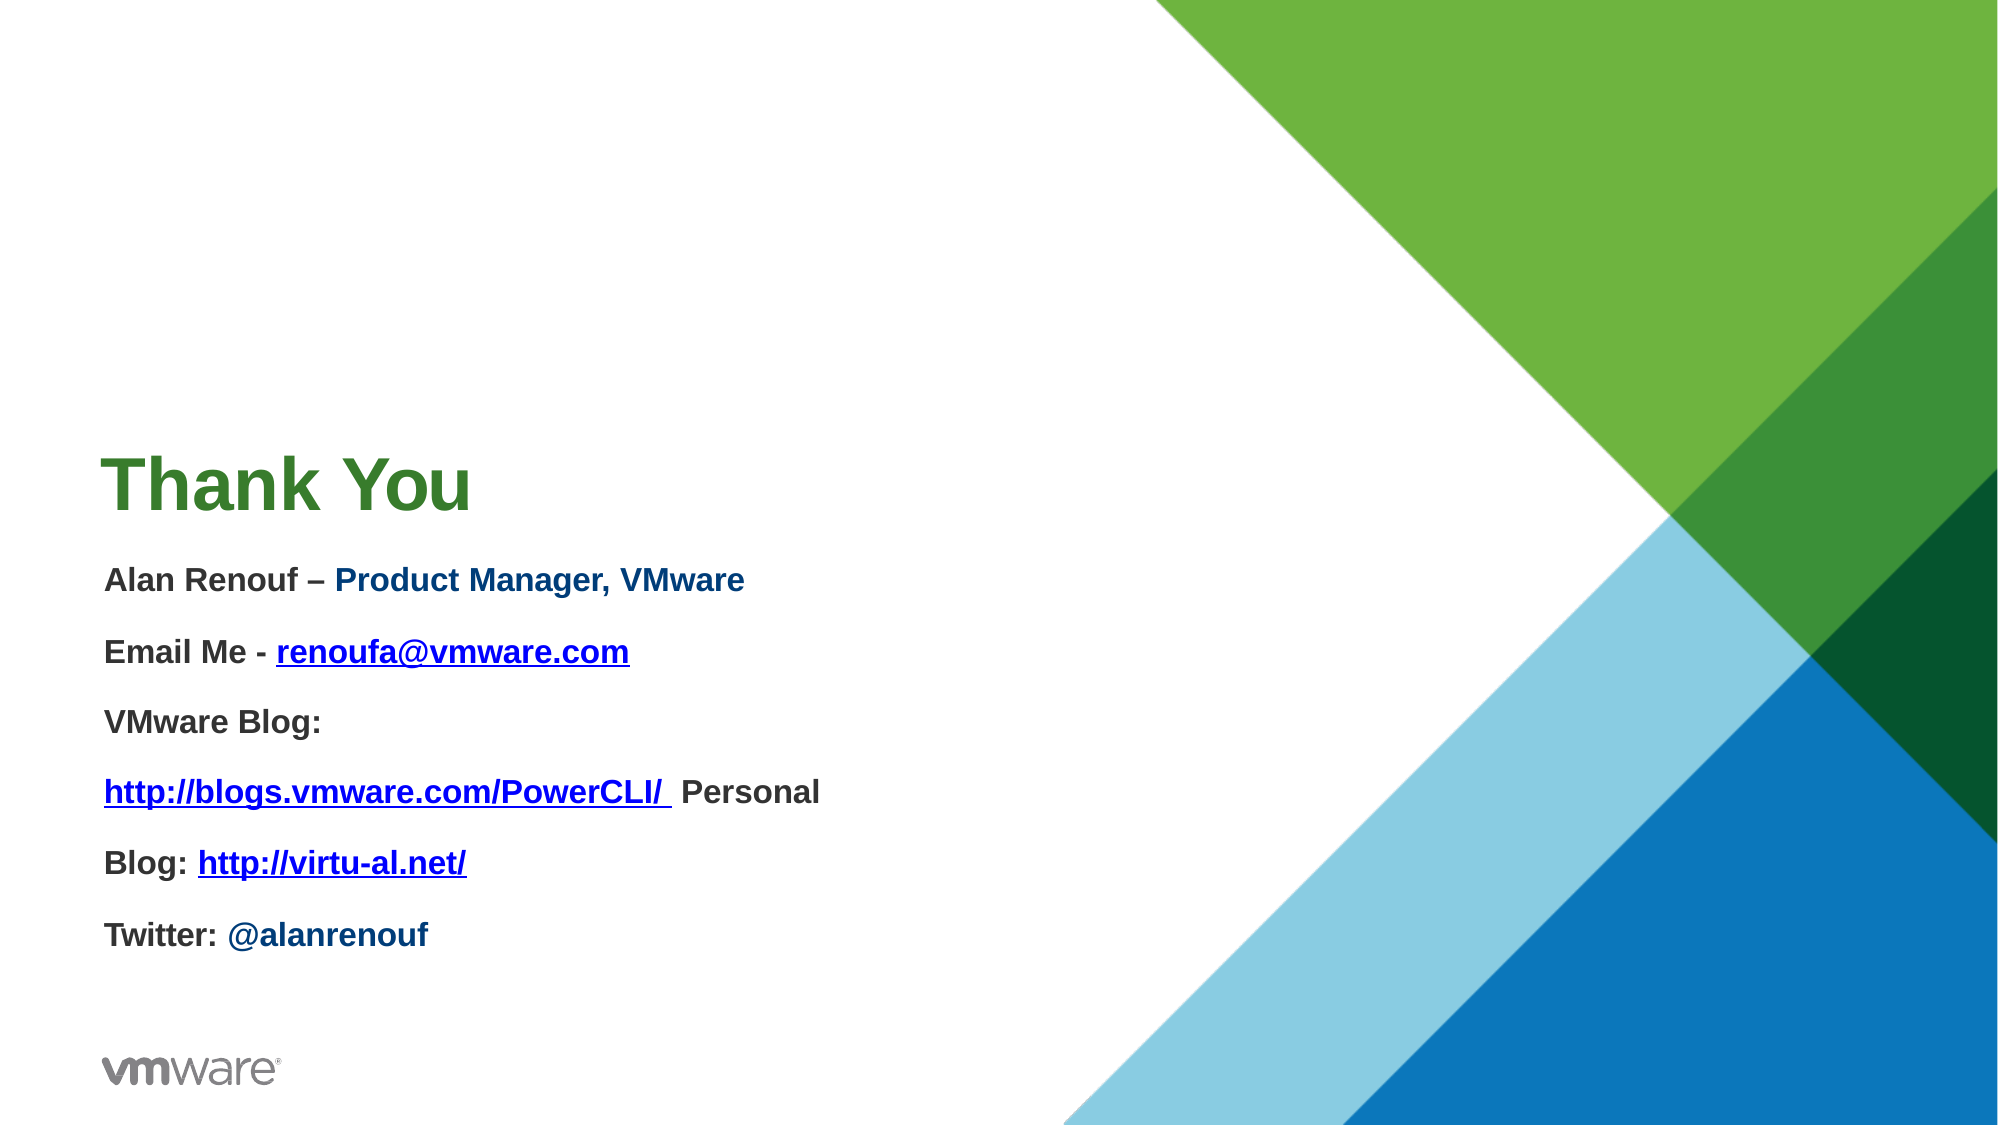

# Thank You
Alan Renouf – Product Manager, VMware

Email Me - renoufa@vmware.com
VMware Blog: http://blogs.vmware.com/PowerCLI/  Personal Blog: http://virtu-al.net/

Twitter: @alanrenouf